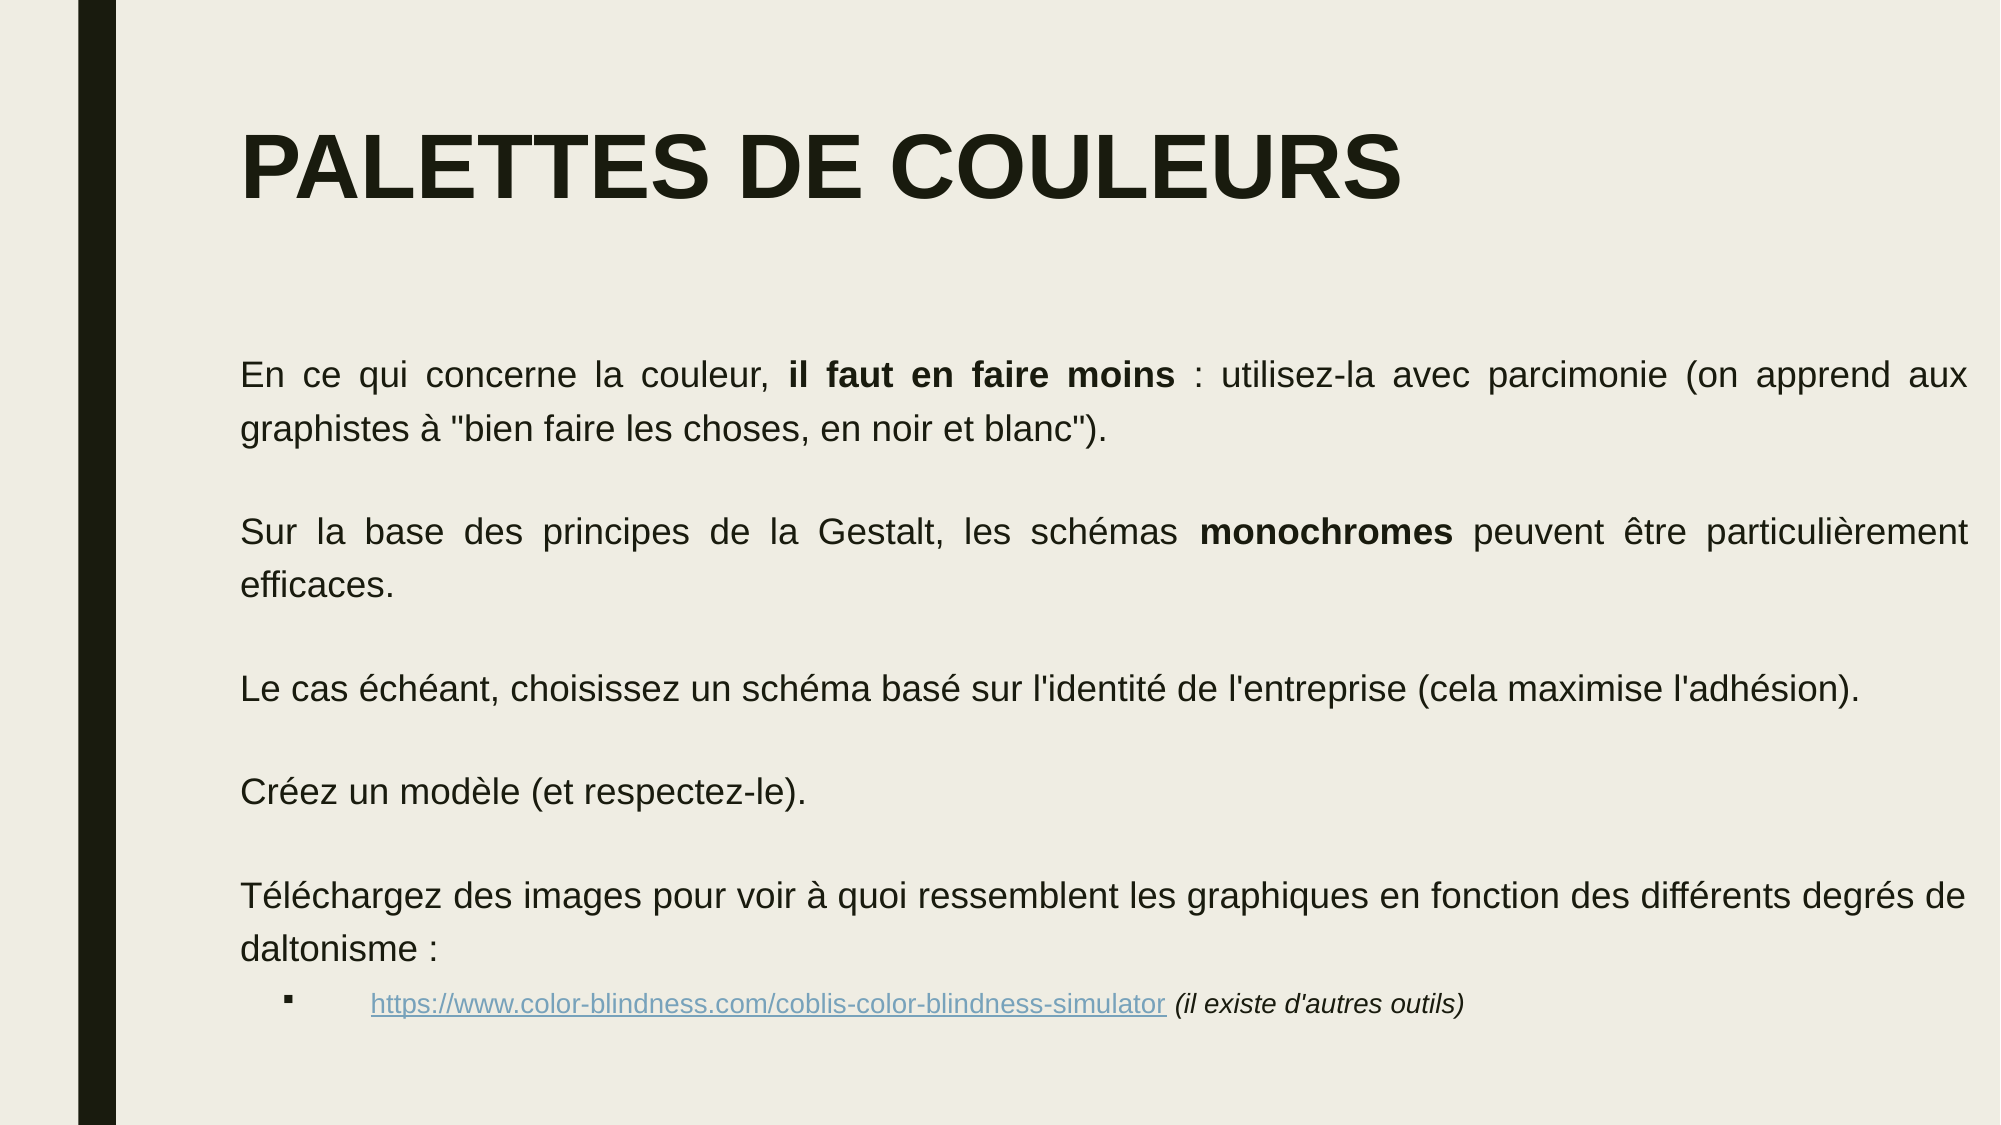

# PALETTES DE COULEURS
En ce qui concerne la couleur, il faut en faire moins : utilisez-la avec parcimonie (on apprend aux graphistes à "bien faire les choses, en noir et blanc").

Sur la base des principes de la Gestalt, les schémas monochromes peuvent être particulièrement efficaces.

Le cas échéant, choisissez un schéma basé sur l'identité de l'entreprise (cela maximise l'adhésion).

Créez un modèle (et respectez-le).

Téléchargez des images pour voir à quoi ressemblent les graphiques en fonction des différents degrés de daltonisme :
https://www.color-blindness.com/coblis-color-blindness-simulator (il existe d'autres outils)